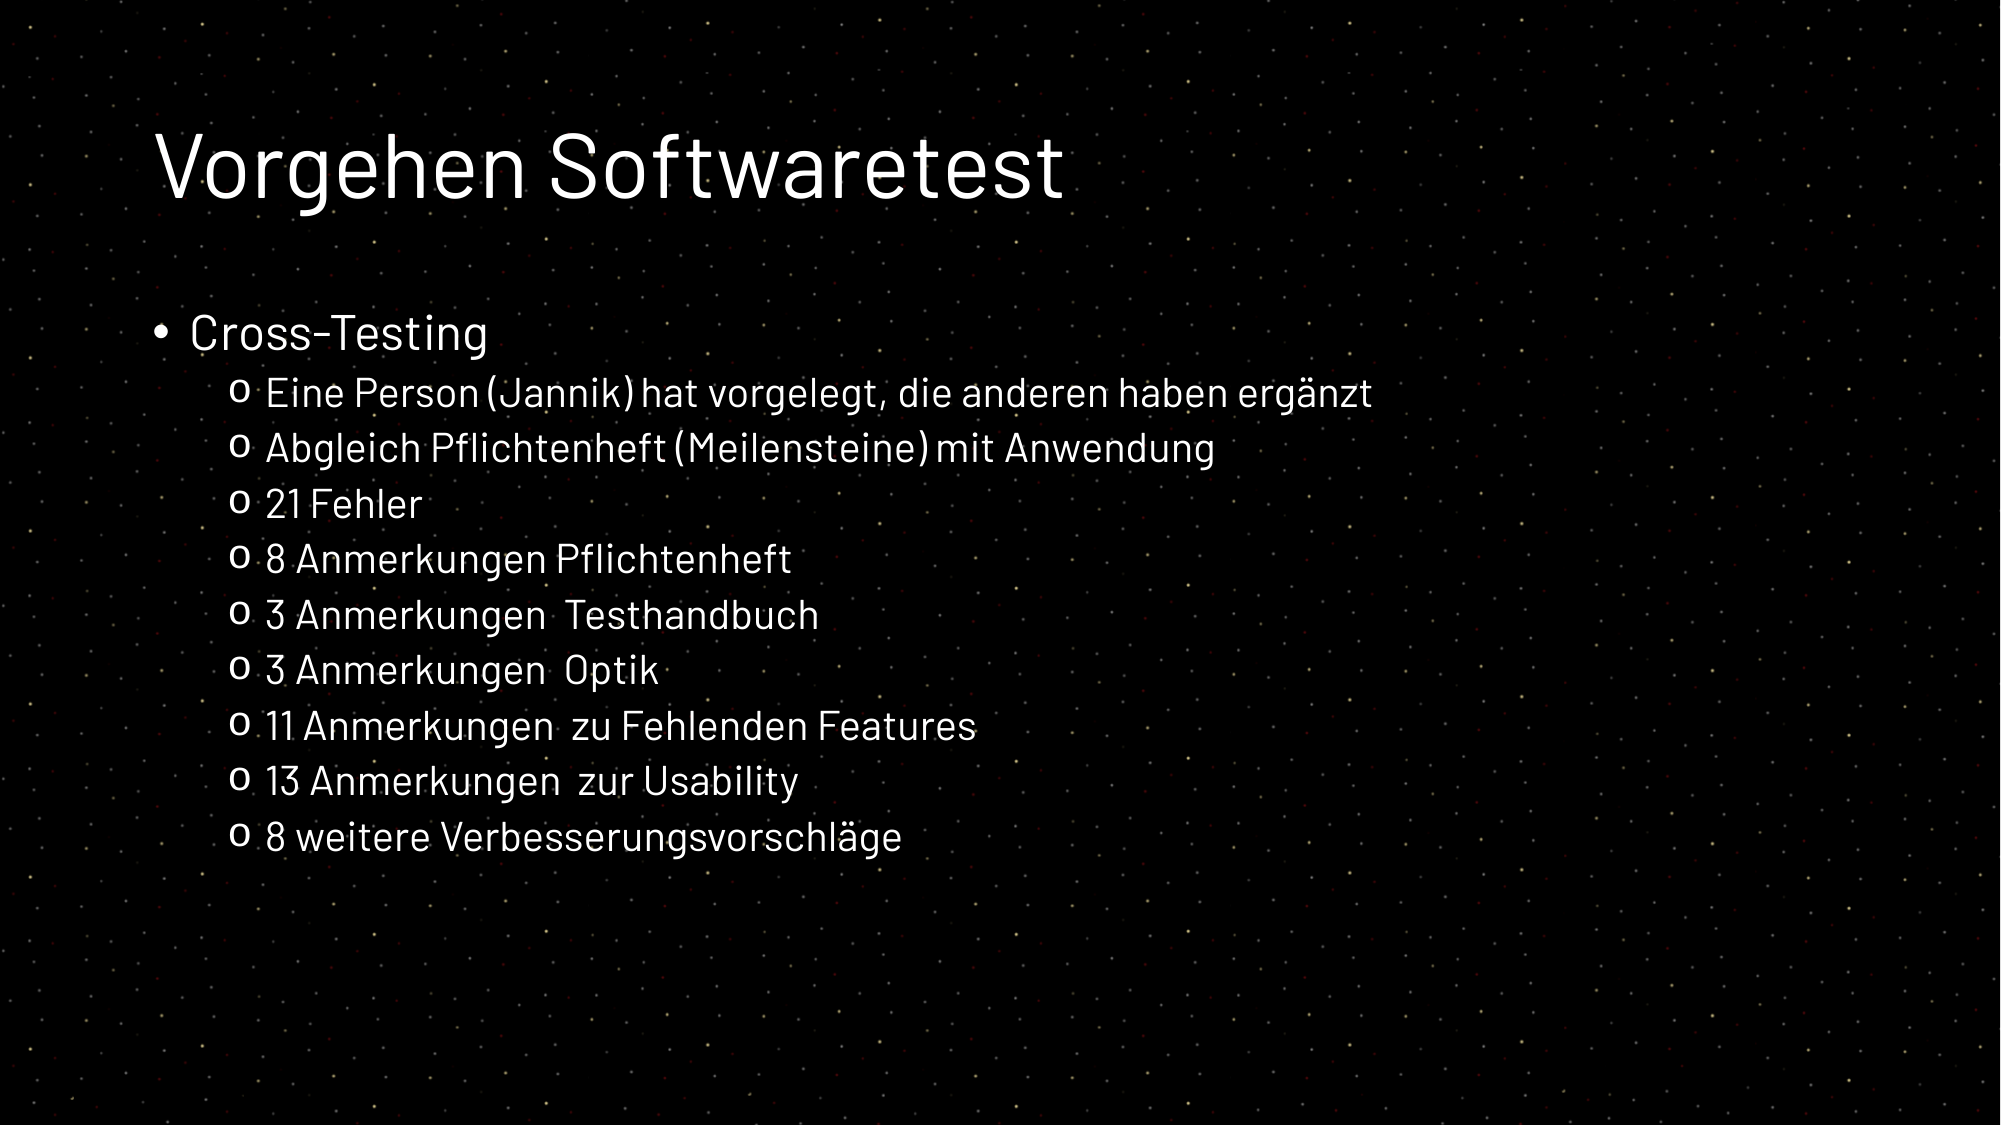

# Vorgehen Softwaretest
Cross-Testing
Eine Person (Jannik) hat vorgelegt, die anderen haben ergänzt
Abgleich Pflichtenheft (Meilensteine) mit Anwendung
21 Fehler
8 Anmerkungen Pflichtenheft
3 Anmerkungen  Testhandbuch
3 Anmerkungen  Optik
11 Anmerkungen  zu Fehlenden Features
13 Anmerkungen  zur Usability
8 weitere Verbesserungsvorschläge